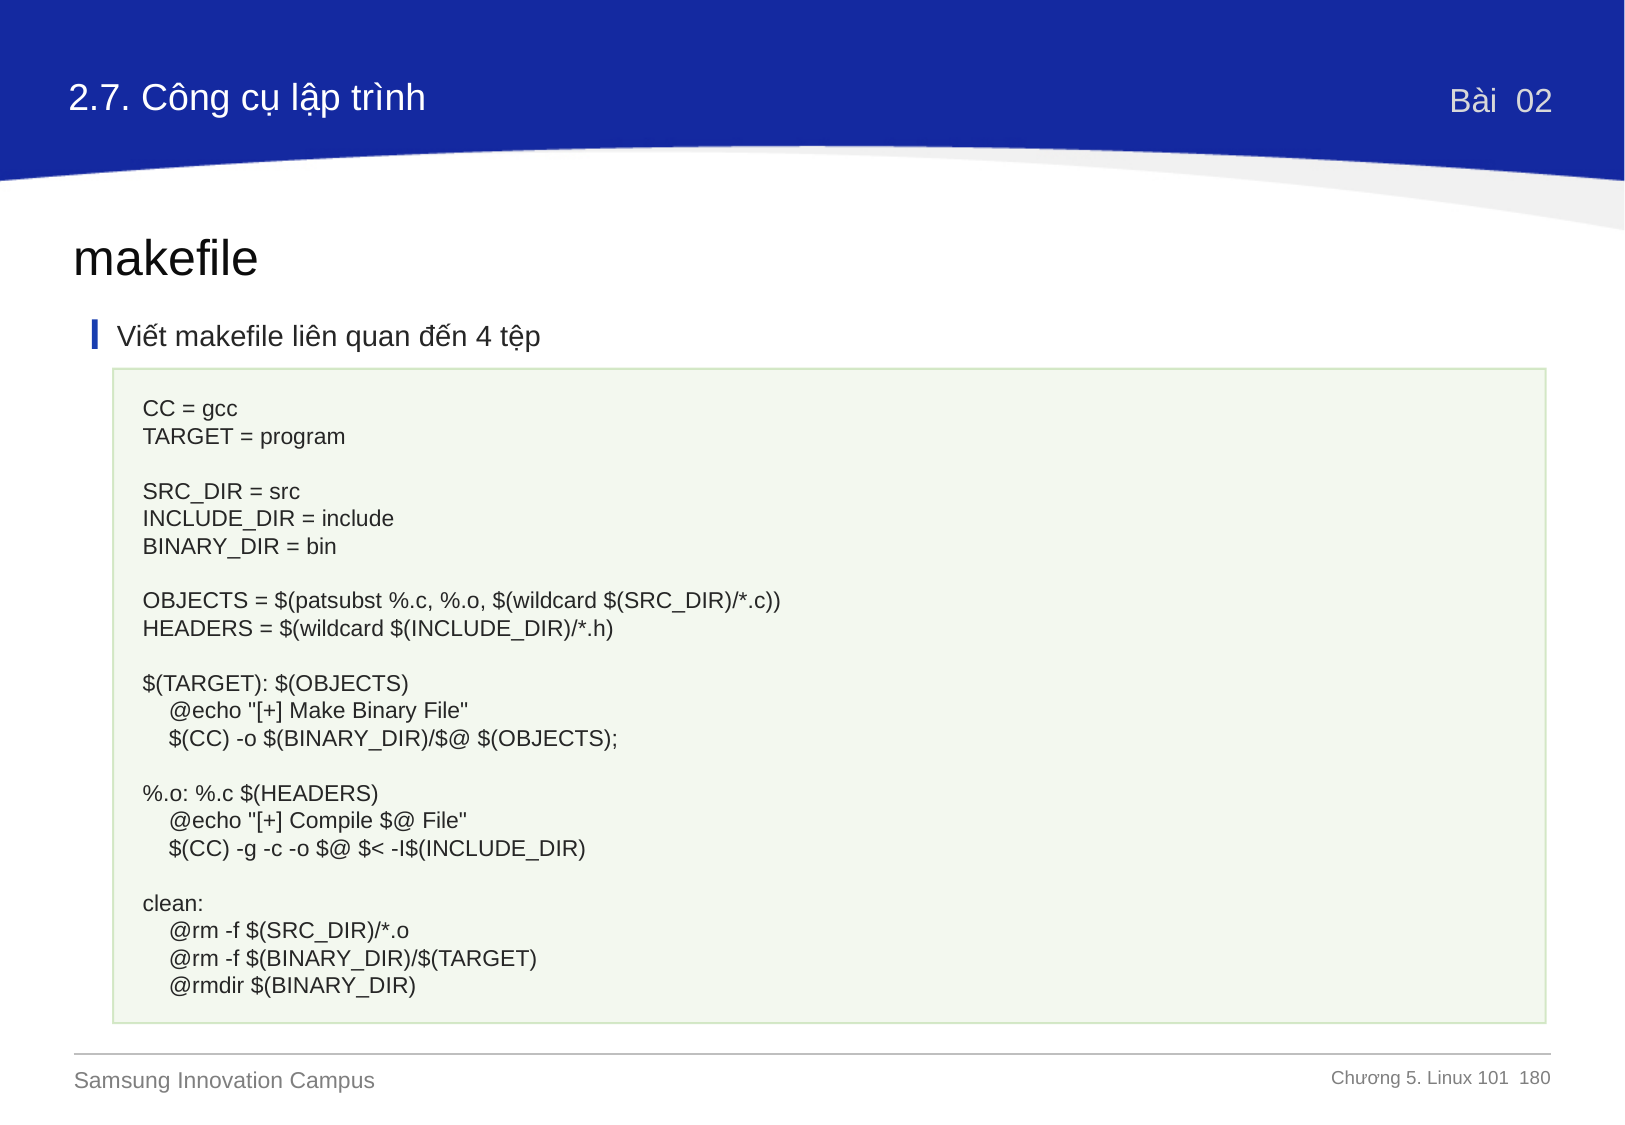

2.7. Công cụ lập trình
Bài  02
makefile
Viết makefile liên quan đến 4 tệp

CC = gcc
TARGET = program

SRC_DIR = src
INCLUDE_DIR = include
BINARY_DIR = bin

OBJECTS = $(patsubst %.c, %.o, $(wildcard $(SRC_DIR)/*.c))
HEADERS = $(wildcard $(INCLUDE_DIR)/*.h)

$(TARGET): $(OBJECTS)
    @echo "[+] Make Binary File"
    $(CC) -o $(BINARY_DIR)/$@ $(OBJECTS);

%.o: %.c $(HEADERS)
    @echo "[+] Compile $@ File"
    $(CC) -g -c -o $@ $< -I$(INCLUDE_DIR)

clean:
    @rm -f $(SRC_DIR)/*.o
    @rm -f $(BINARY_DIR)/$(TARGET)
    @rmdir $(BINARY_DIR)